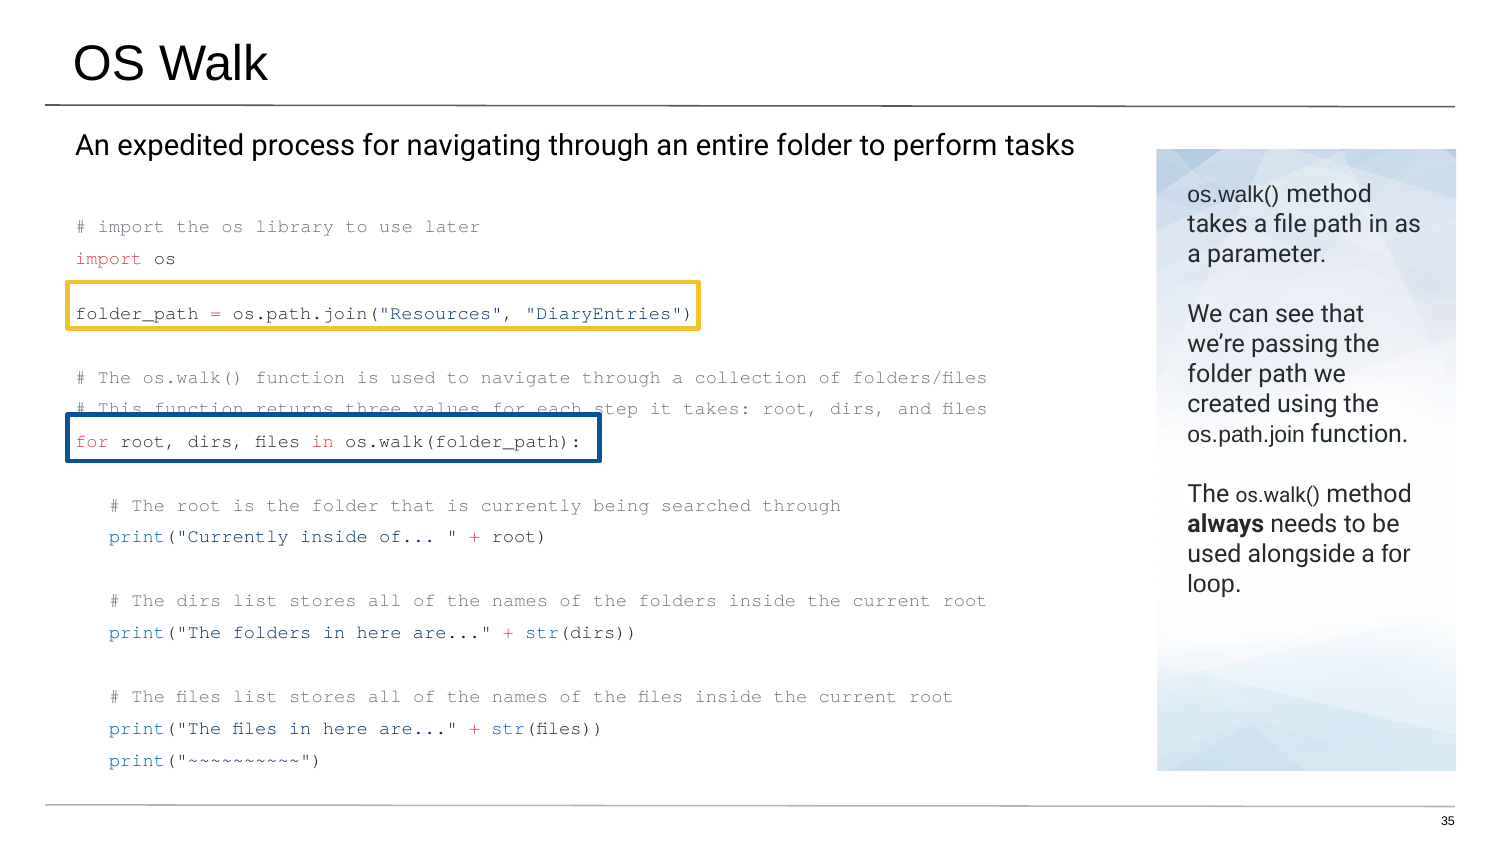

# OS Walk
An expedited process for navigating through an entire folder to perform tasks
os.walk() method takes a file path in as a parameter.

We can see that we’re passing the folder path we created using the os.path.join function.

The os.walk() method always needs to be used alongside a for loop.
# import the os library to use later
import os

folder_path = os.path.join("Resources", "DiaryEntries")

# The os.walk() function is used to navigate through a collection of folders/files
# This function returns three values for each step it takes: root, dirs, and files
for root, dirs, files in os.walk(folder_path):

   # The root is the folder that is currently being searched through
   print("Currently inside of... " + root)

   # The dirs list stores all of the names of the folders inside the current root
   print("The folders in here are..." + str(dirs))

   # The files list stores all of the names of the files inside the current root
   print("The files in here are..." + str(files))
   print("~~~~~~~~~~")

35